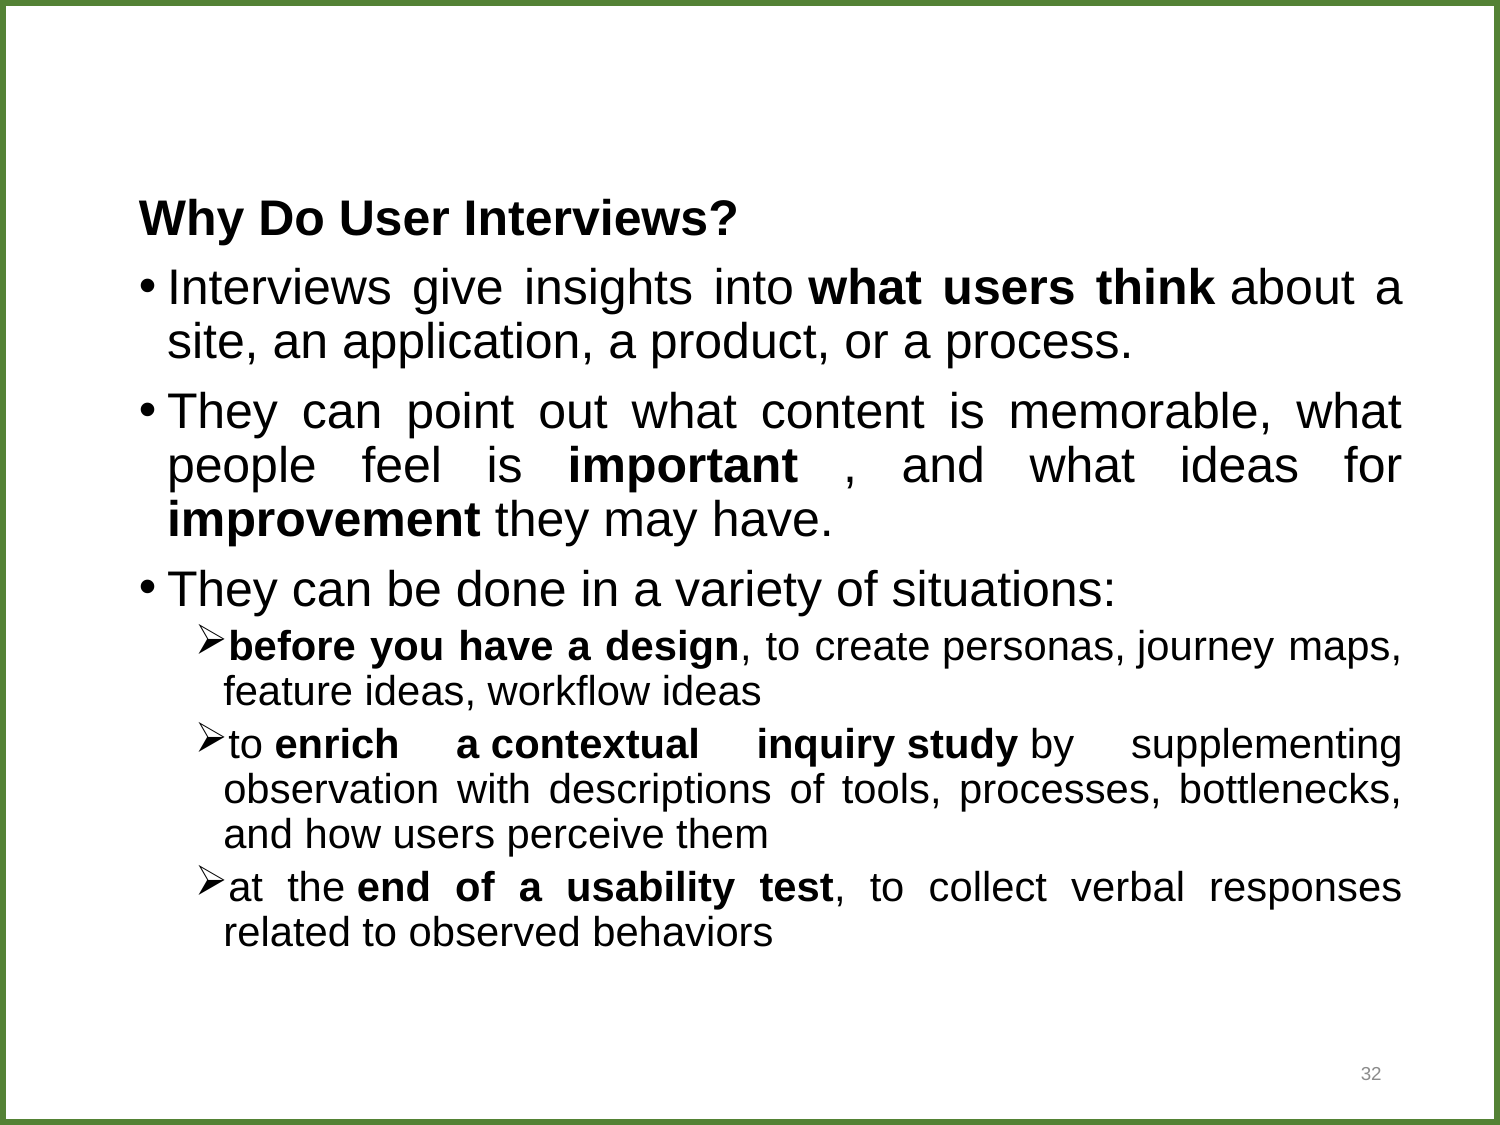

#
Why Do User Interviews?
Interviews give insights into what users think about a site, an application, a product, or a process.
They can point out what content is memorable, what people feel is important , and what ideas for improvement they may have.
They can be done in a variety of situations:
before you have a design, to create personas, journey maps, feature ideas, workflow ideas
to enrich a contextual inquiry study by supplementing observation with descriptions of tools, processes, bottlenecks, and how users perceive them
at the end of a usability test, to collect verbal responses related to observed behaviors
32